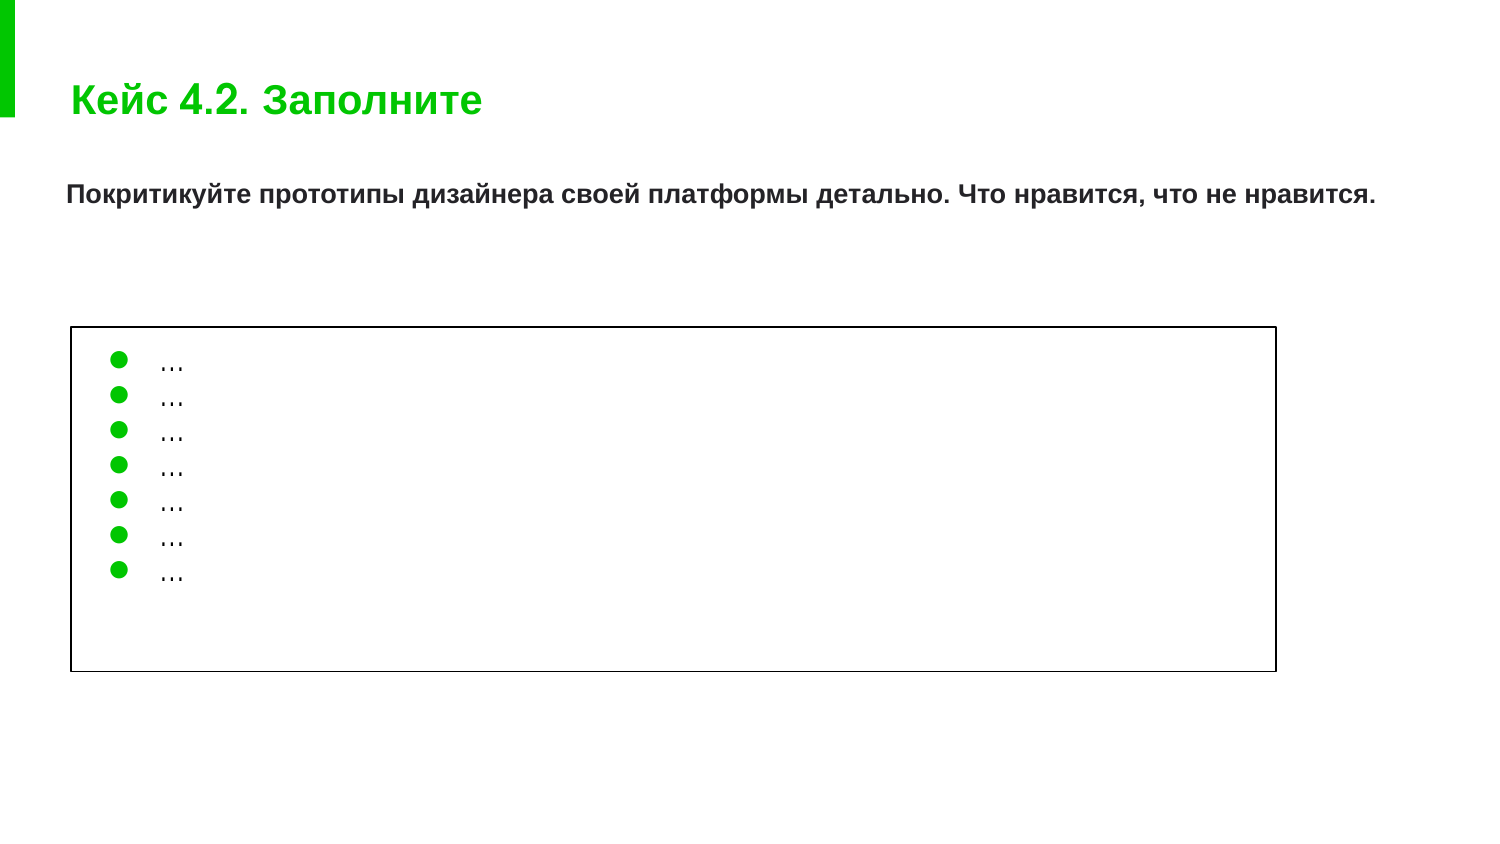

Кейс 4.2. Заполните
Покритикуйте прототипы дизайнера своей платформы детально. Что нравится, что не нравится.
…
…
…
…
…
…
…